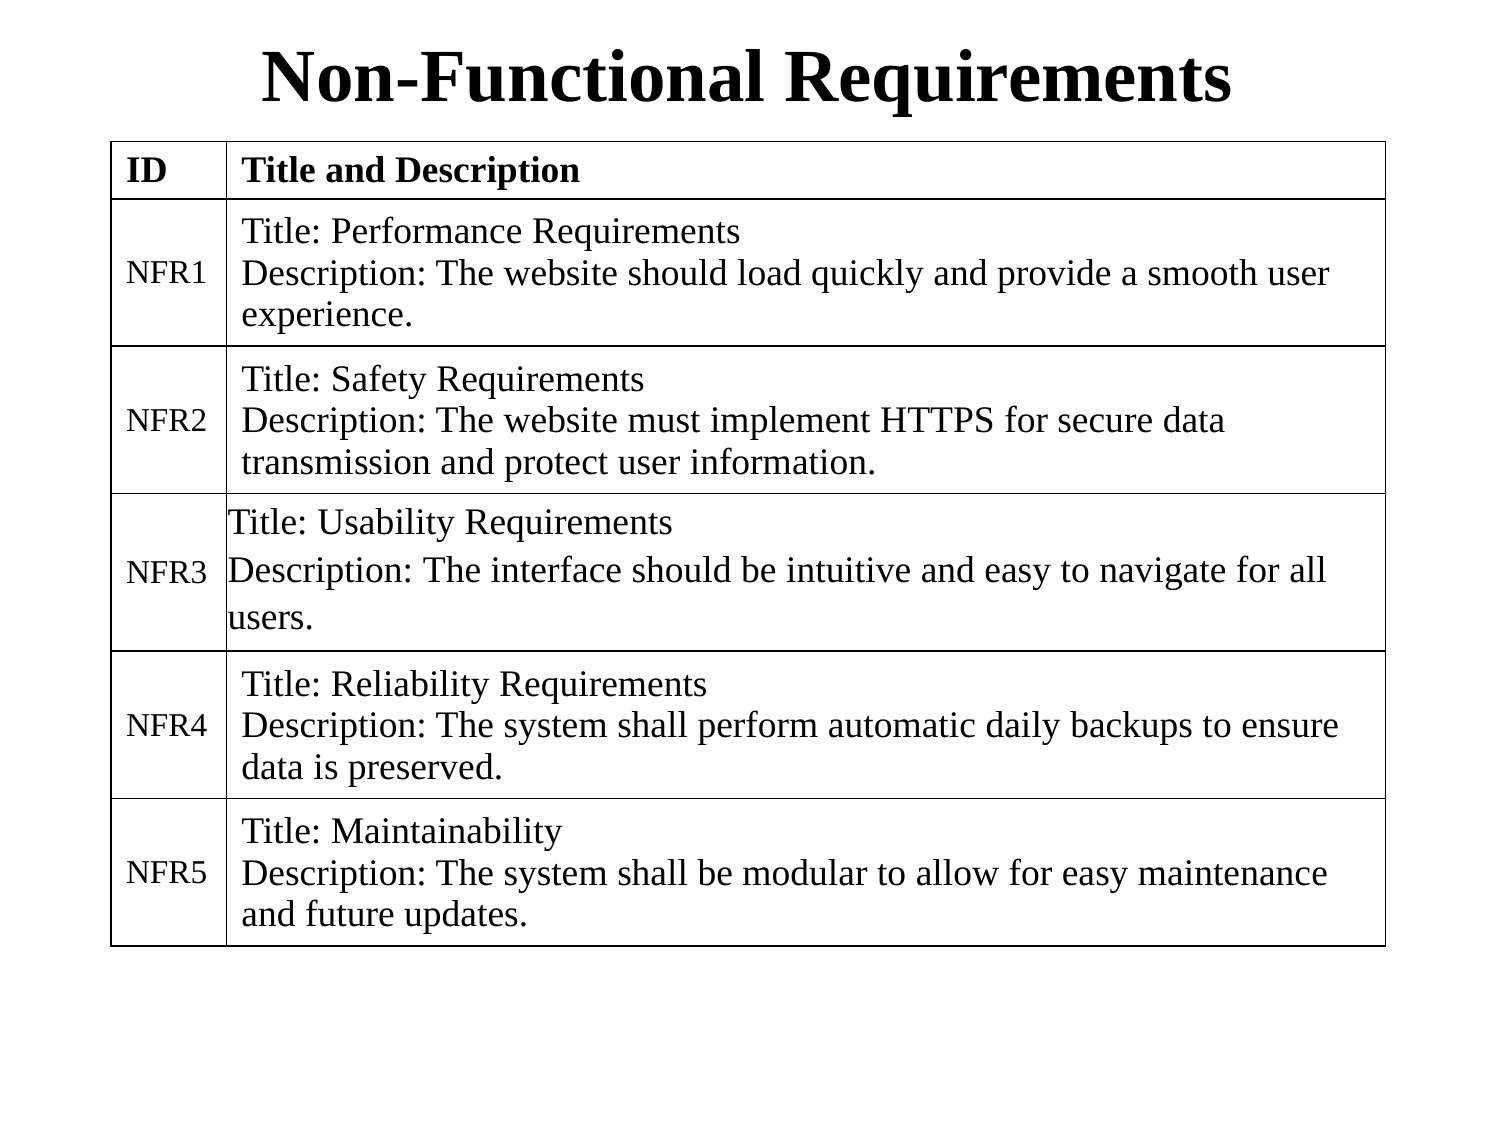

Non-Functional Requirements
| ID | Title and Description |
| --- | --- |
| NFR1 | Title: Performance Requirements Description: The website should load quickly and provide a smooth user experience. |
| NFR2 | Title: Safety Requirements Description: The website must implement HTTPS for secure data transmission and protect user information. |
| NFR3 | Title: Usability Requirements Description: The interface should be intuitive and easy to navigate for all users. |
| NFR4 | Title: Reliability Requirements Description: The system shall perform automatic daily backups to ensure data is preserved. |
| NFR5 | Title: Maintainability Description: The system shall be modular to allow for easy maintenance and future updates. |